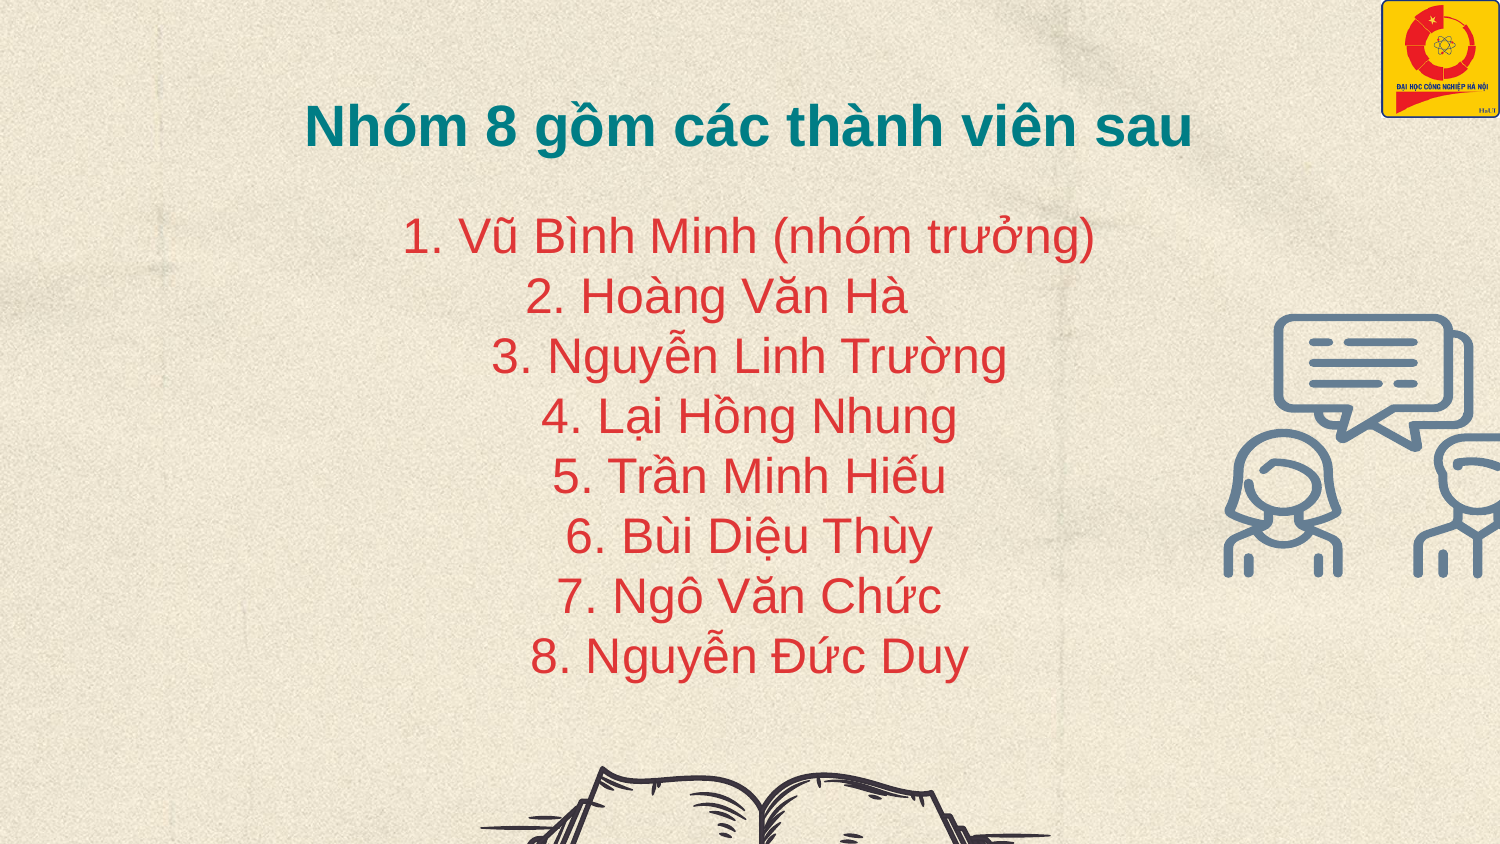

# Nhóm 8 gồm các thành viên sau
1. Vũ Bình Minh (nhóm trưởng)
2. Hoàng Văn Hà
3. Nguyễn Linh Trường
4. Lại Hồng Nhung
5. Trần Minh Hiếu
6. Bùi Diệu Thùy
7. Ngô Văn Chức
8. Nguyễn Đức Duy